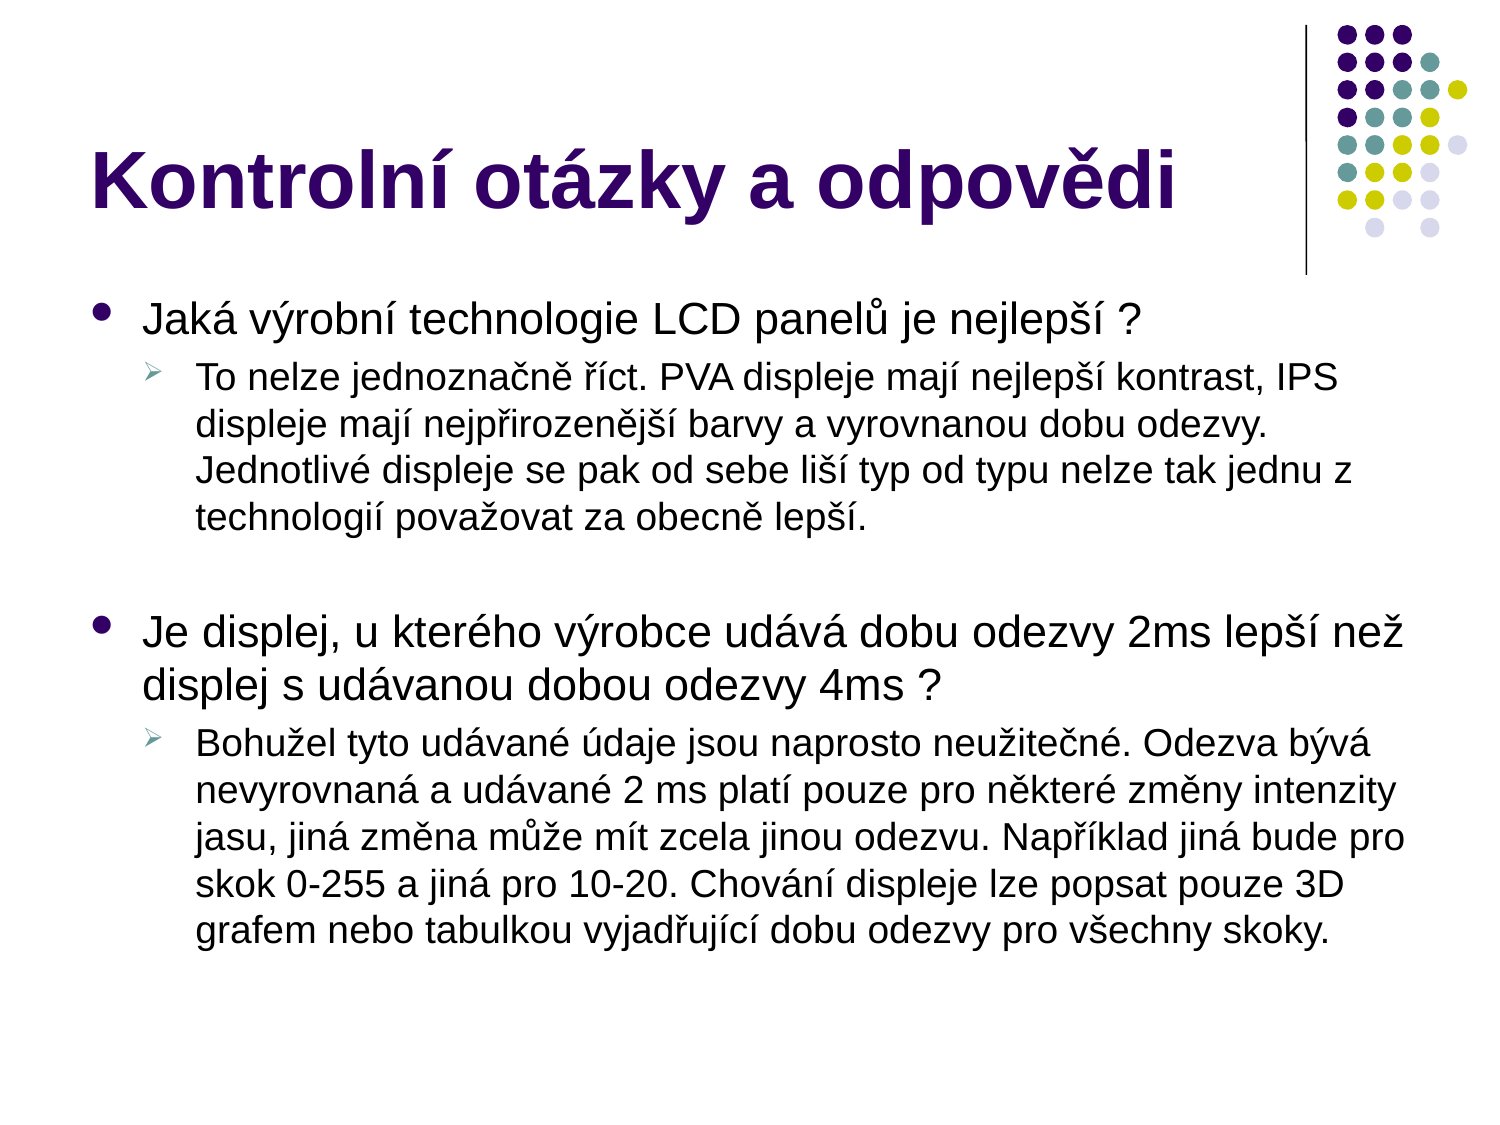

# Kontrolní otázky a odpovědi
Jaká výrobní technologie LCD panelů je nejlepší ?
To nelze jednoznačně říct. PVA displeje mají nejlepší kontrast, IPS displeje mají nejpřirozenější barvy a vyrovnanou dobu odezvy. Jednotlivé displeje se pak od sebe liší typ od typu nelze tak jednu z technologií považovat za obecně lepší.

Je displej, u kterého výrobce udává dobu odezvy 2ms lepší než displej s udávanou dobou odezvy 4ms ?
Bohužel tyto udávané údaje jsou naprosto neužitečné. Odezva bývá nevyrovnaná a udávané 2 ms platí pouze pro některé změny intenzity jasu, jiná změna může mít zcela jinou odezvu. Například jiná bude pro skok 0-255 a jiná pro 10-20. Chování displeje lze popsat pouze 3D grafem nebo tabulkou vyjadřující dobu odezvy pro všechny skoky.